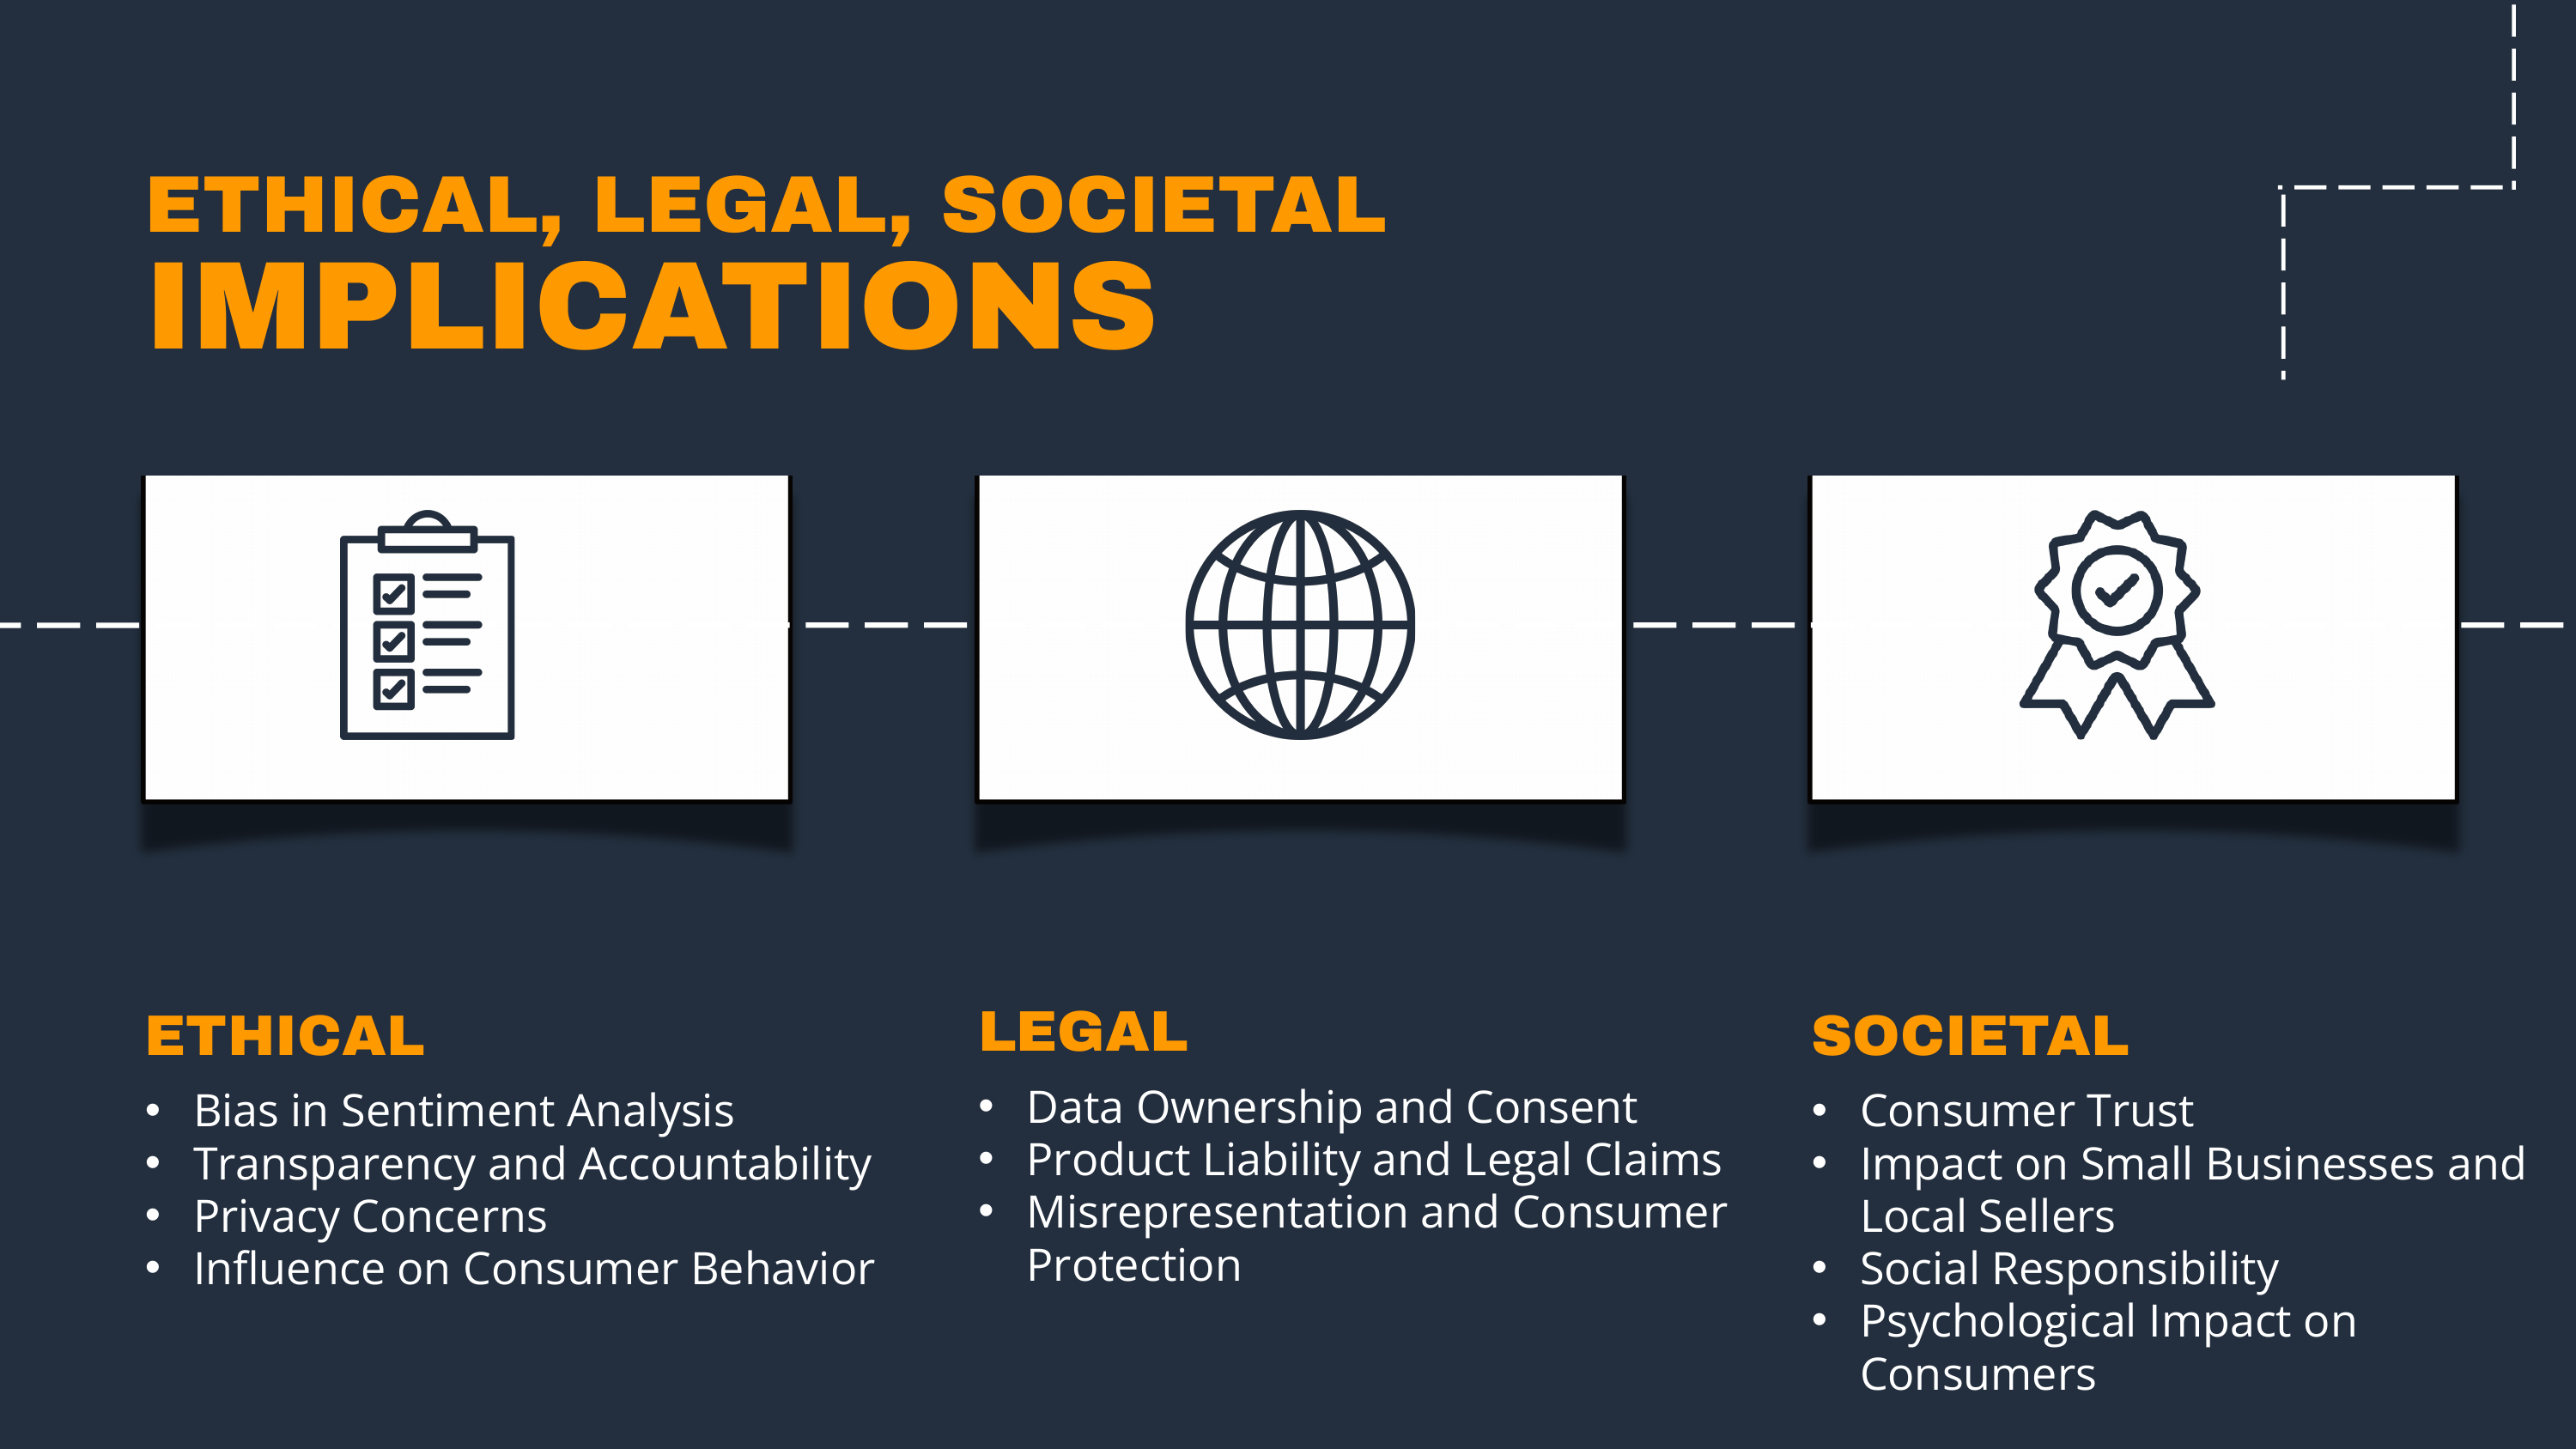

ETHICAL, LEGAL, SOCIETAL IMPLICATIONS

LEGAL
ETHICAL
SOCIETAL
Data Ownership and Consent
Product Liability and Legal Claims
Misrepresentation and Consumer Protection
Bias in Sentiment Analysis
Transparency and Accountability
Privacy Concerns
Influence on Consumer Behavior
Consumer Trust
Impact on Small Businesses and Local Sellers
Social Responsibility
Psychological Impact on Consumers